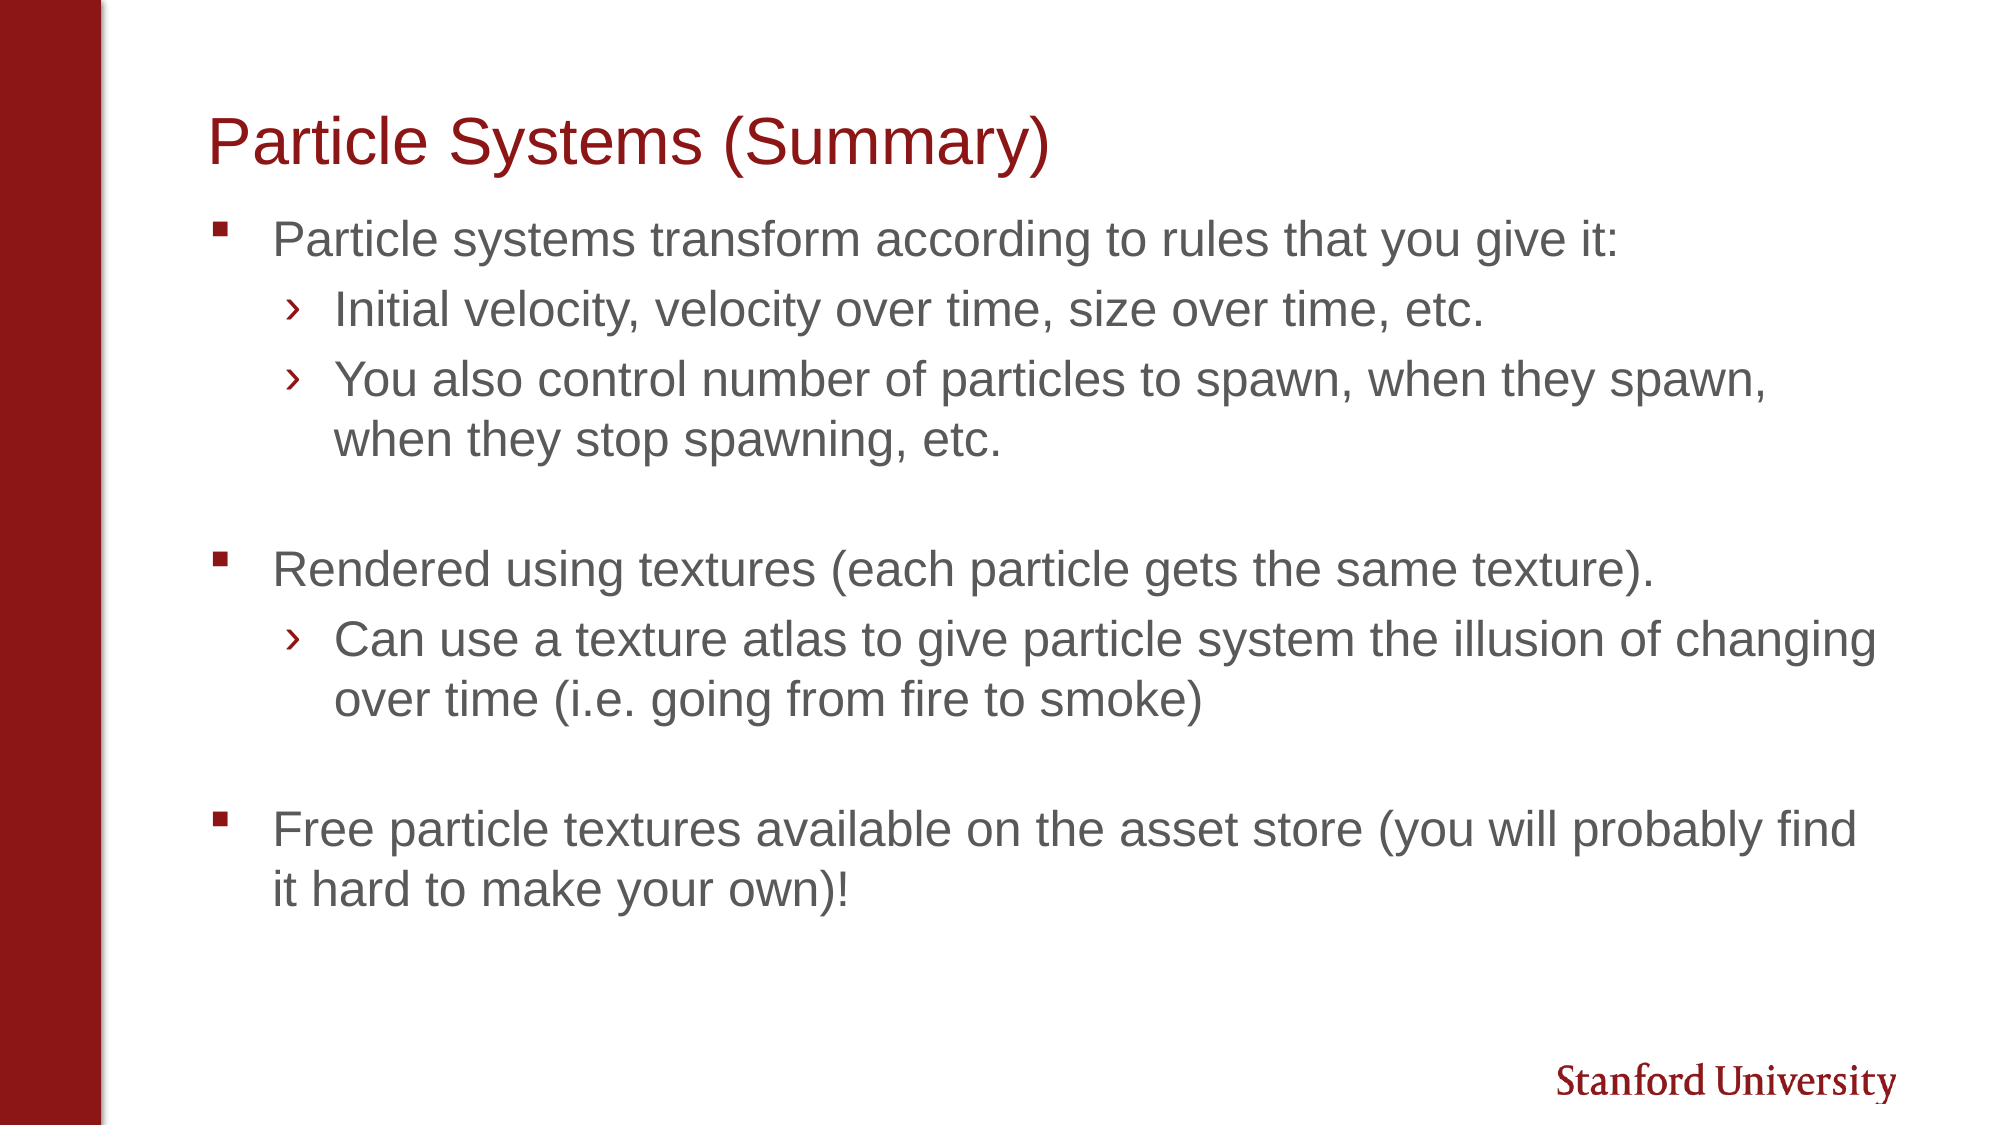

# Particle Systems (Summary)
Particle systems transform according to rules that you give it:
Initial velocity, velocity over time, size over time, etc.
You also control number of particles to spawn, when they spawn, when they stop spawning, etc.
Rendered using textures (each particle gets the same texture).
Can use a texture atlas to give particle system the illusion of changing over time (i.e. going from fire to smoke)
Free particle textures available on the asset store (you will probably find it hard to make your own)!